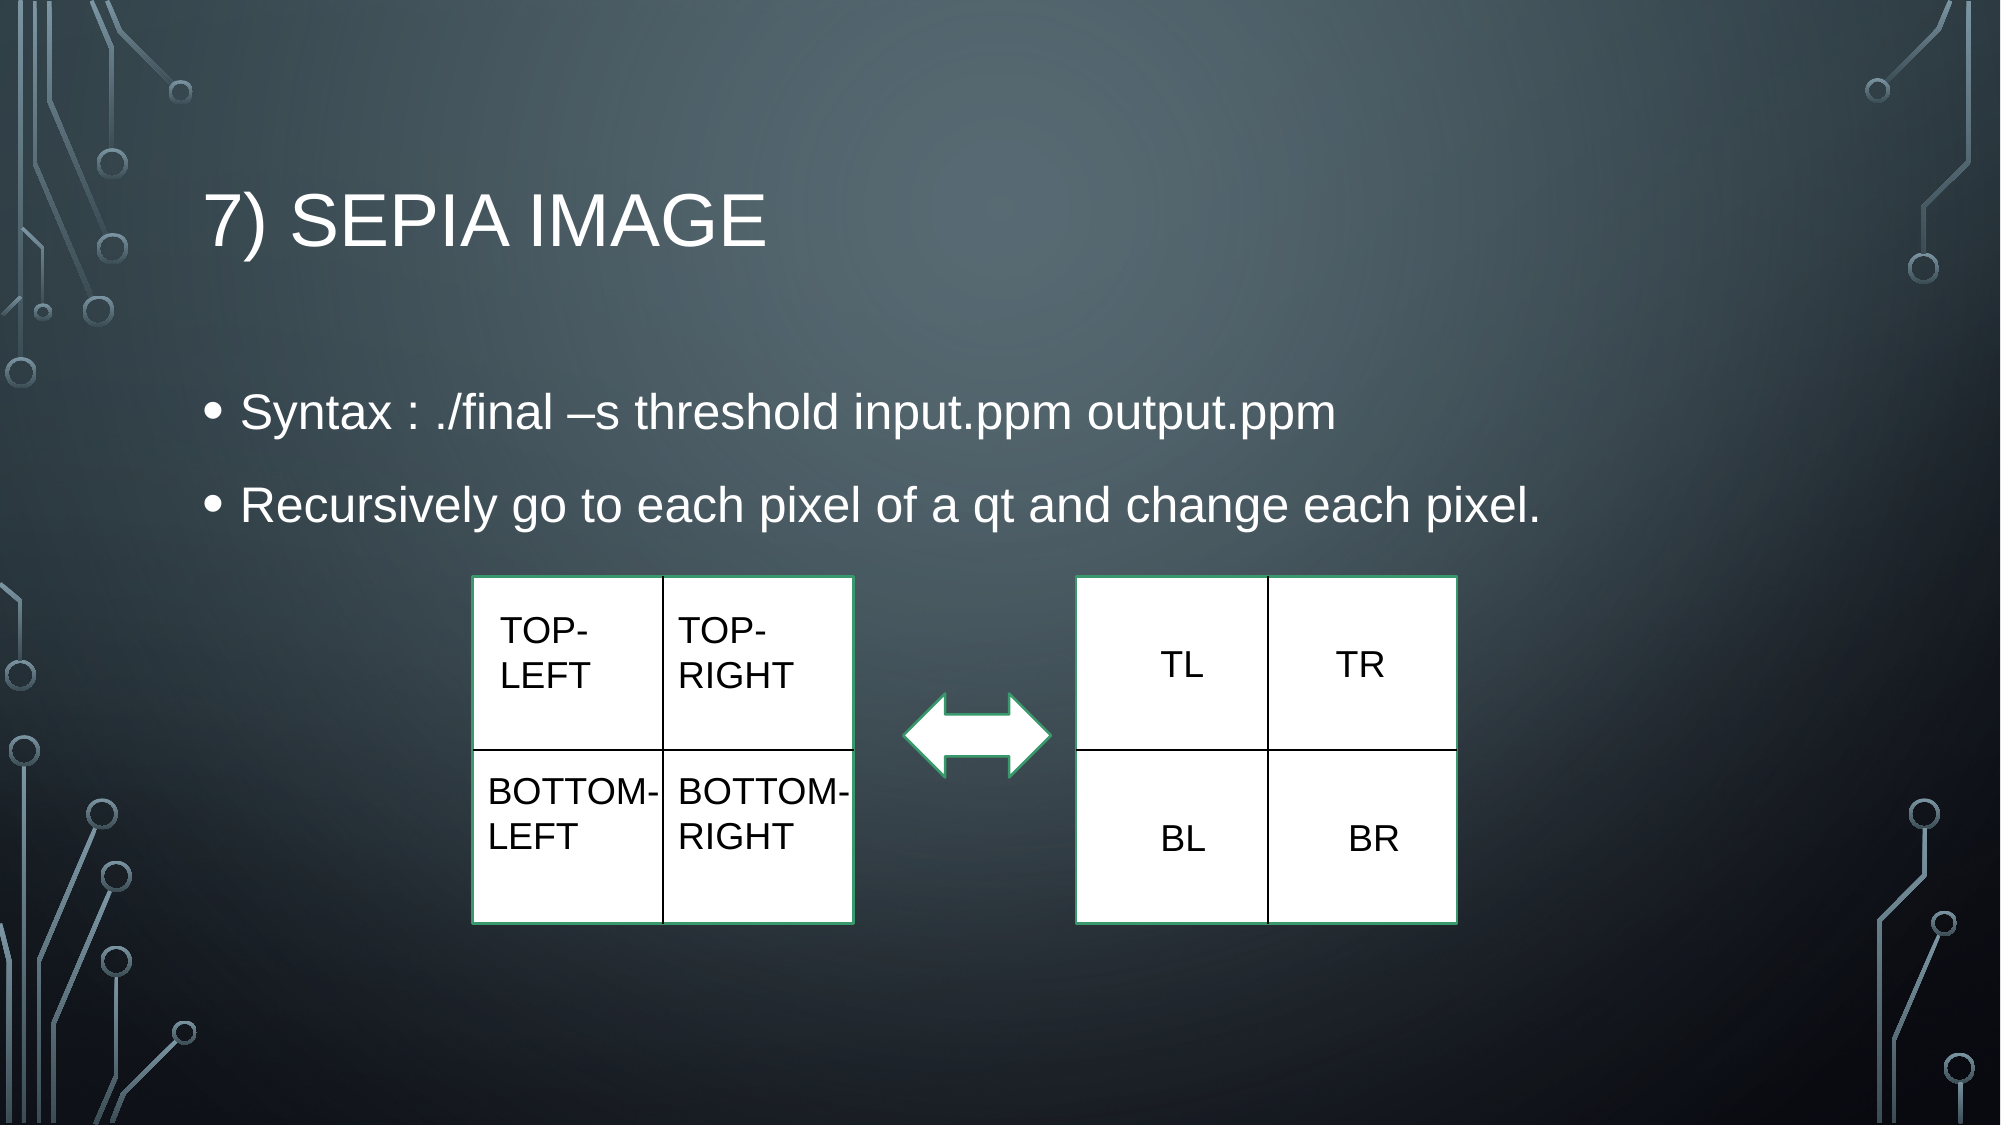

# 7) sepia ImaGE
Syntax : ./final –s threshold input.ppm output.ppm
Recursively go to each pixel of a qt and change each pixel.

TOP-LEFT
TOP-RIGHT
TL
TR

BOTTOM-LEFT
BOTTOM-RIGHT
BL
BR